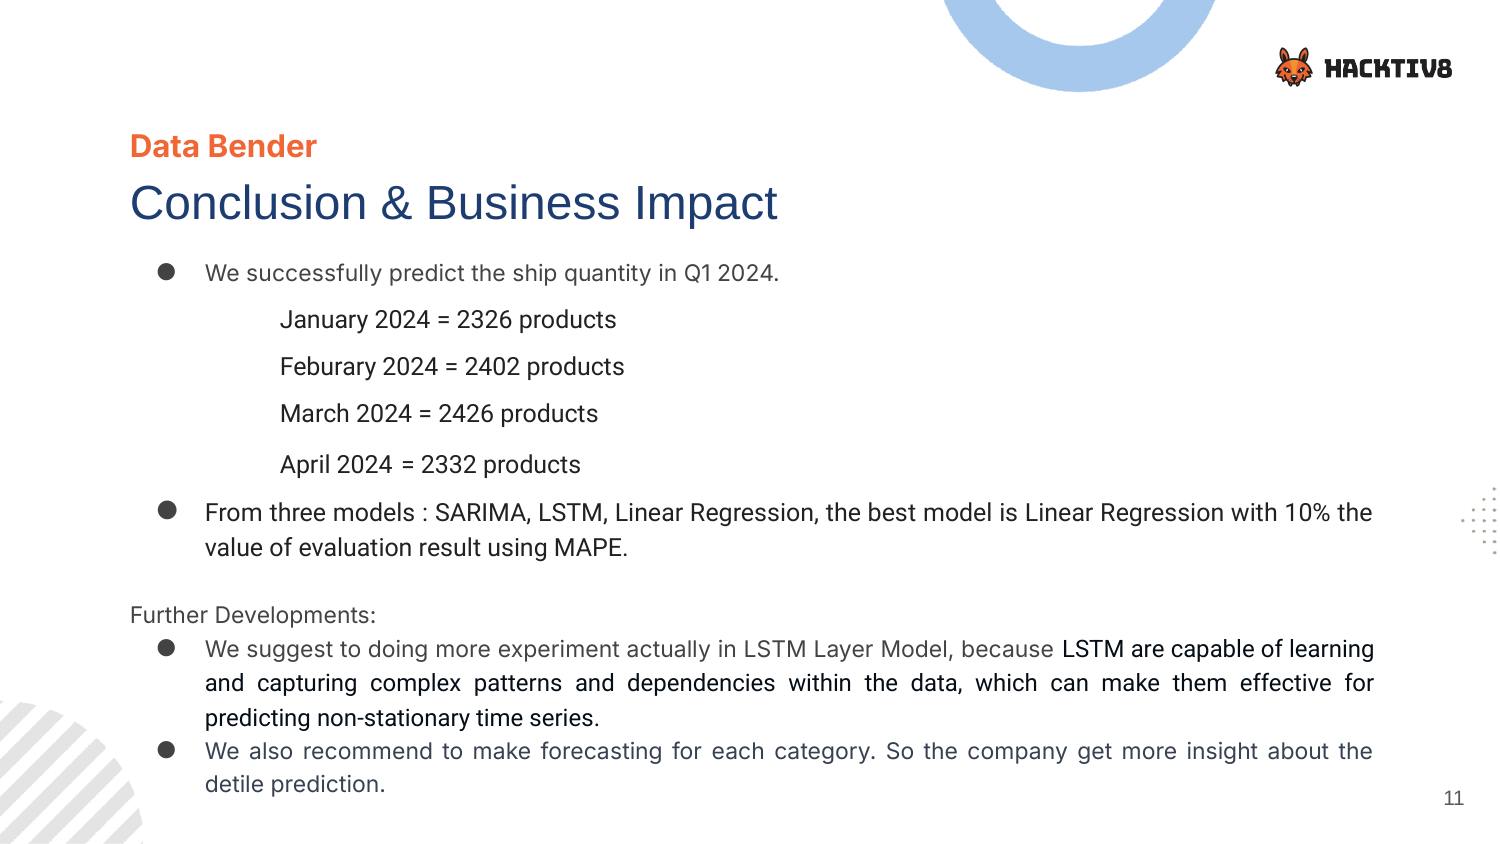

Data Bender

Conclusion & Business Impact
We successfully predict the ship quantity in Q1 2024.
January 2024 = 2326 products
Feburary 2024 = 2402 products
March 2024 = 2426 products
April 2024 = 2332 products
From three models : SARIMA, LSTM, Linear Regression, the best model is Linear Regression with 10% the value of evaluation result using MAPE.

Further Developments:
We suggest to doing more experiment actually in LSTM Layer Model, because LSTM are capable of learning and capturing complex patterns and dependencies within the data, which can make them effective for predicting non-stationary time series.
We also recommend to make forecasting for each category. So the company get more insight about the detile prediction.
11